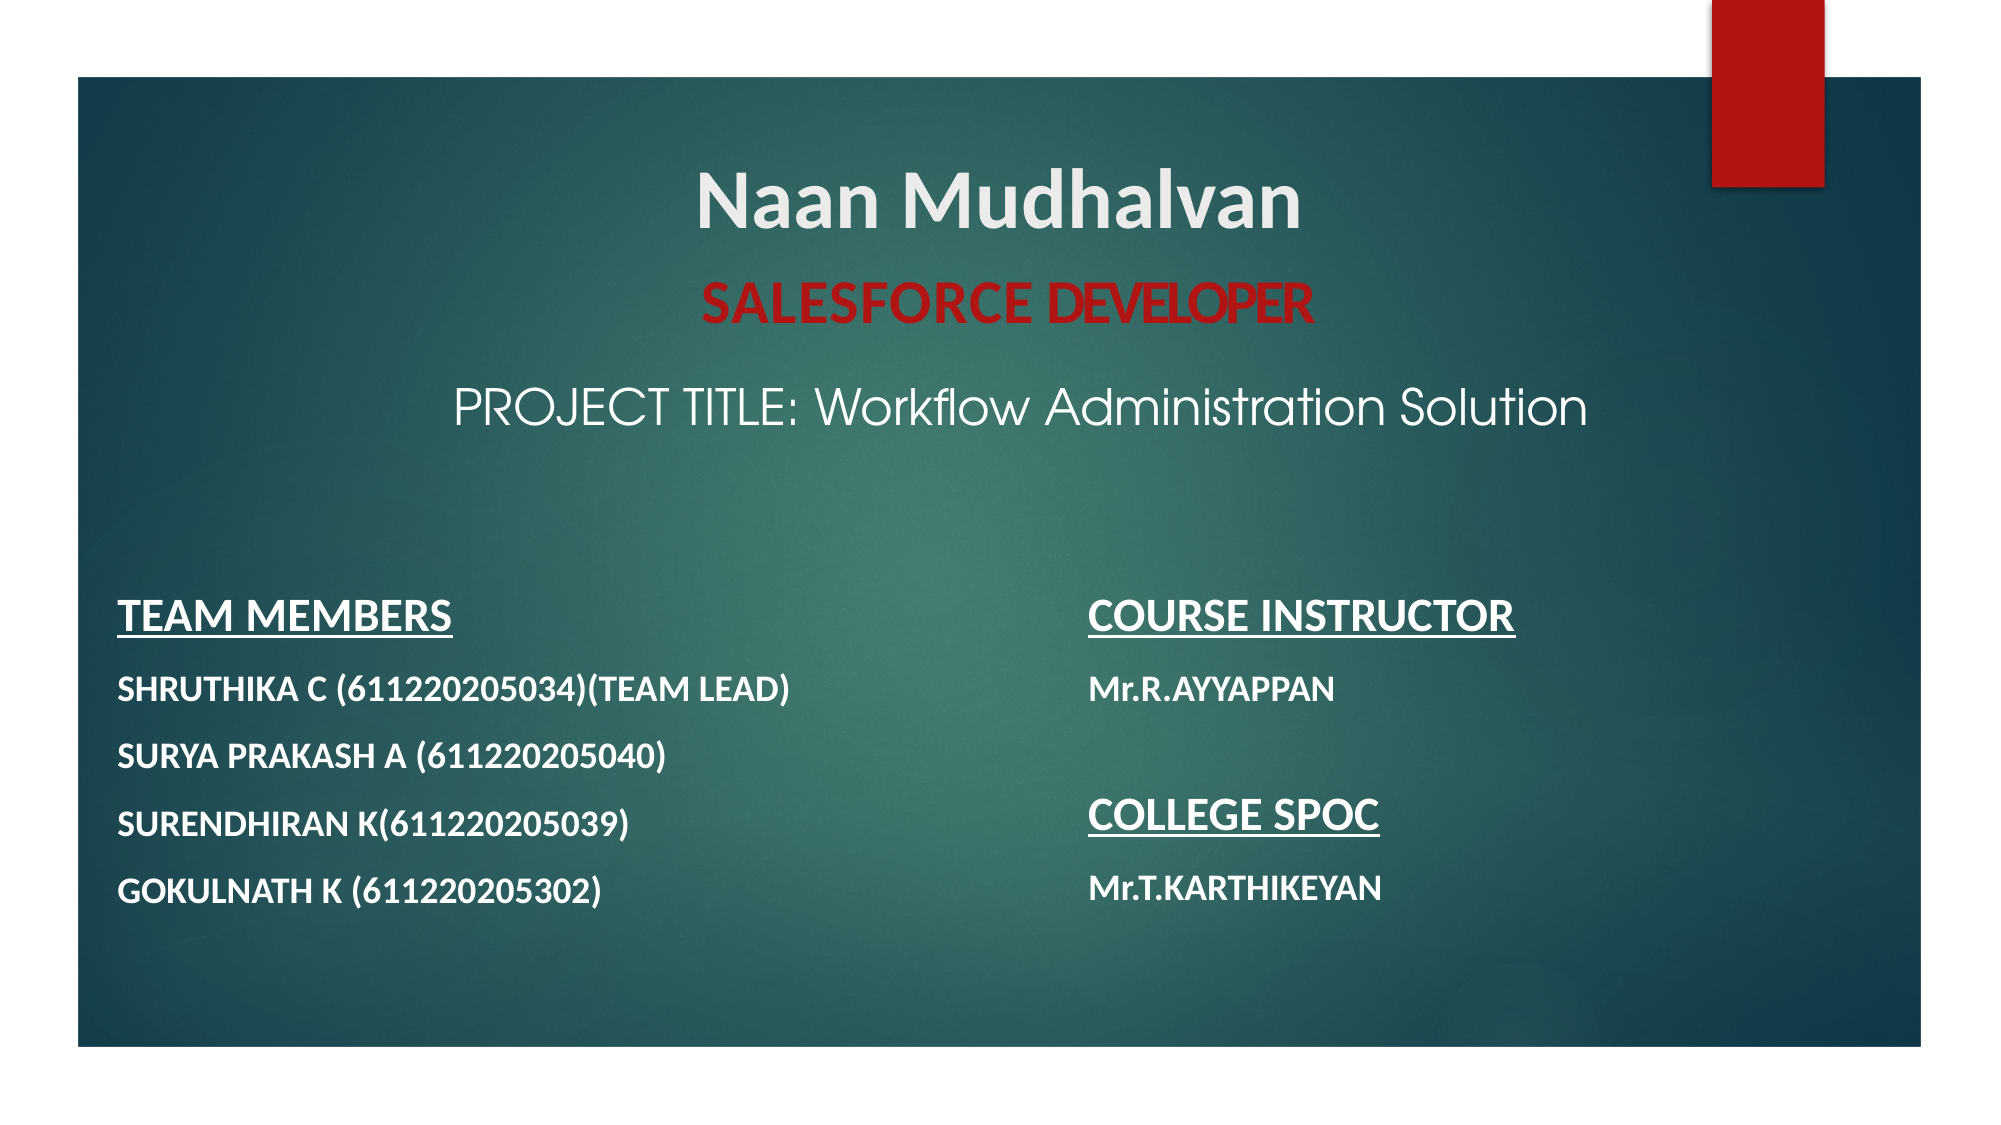

# Naan Mudhalvan
Salesforce Developer

PROJECT TITLE: Workflow Administration Solution
TEAM MEMBERS
SHRUTHIKA C (611220205034)(TEAM LEAD)
SURYA PRAKASH A (611220205040)
SURENDHIRAN K(611220205039)
GOKULNATH K (611220205302)

COURSE INSTRUCTOR
Mr.R.AYYAPPAN

COLLEGE SPOC
Mr.T.KARTHIKEYAN